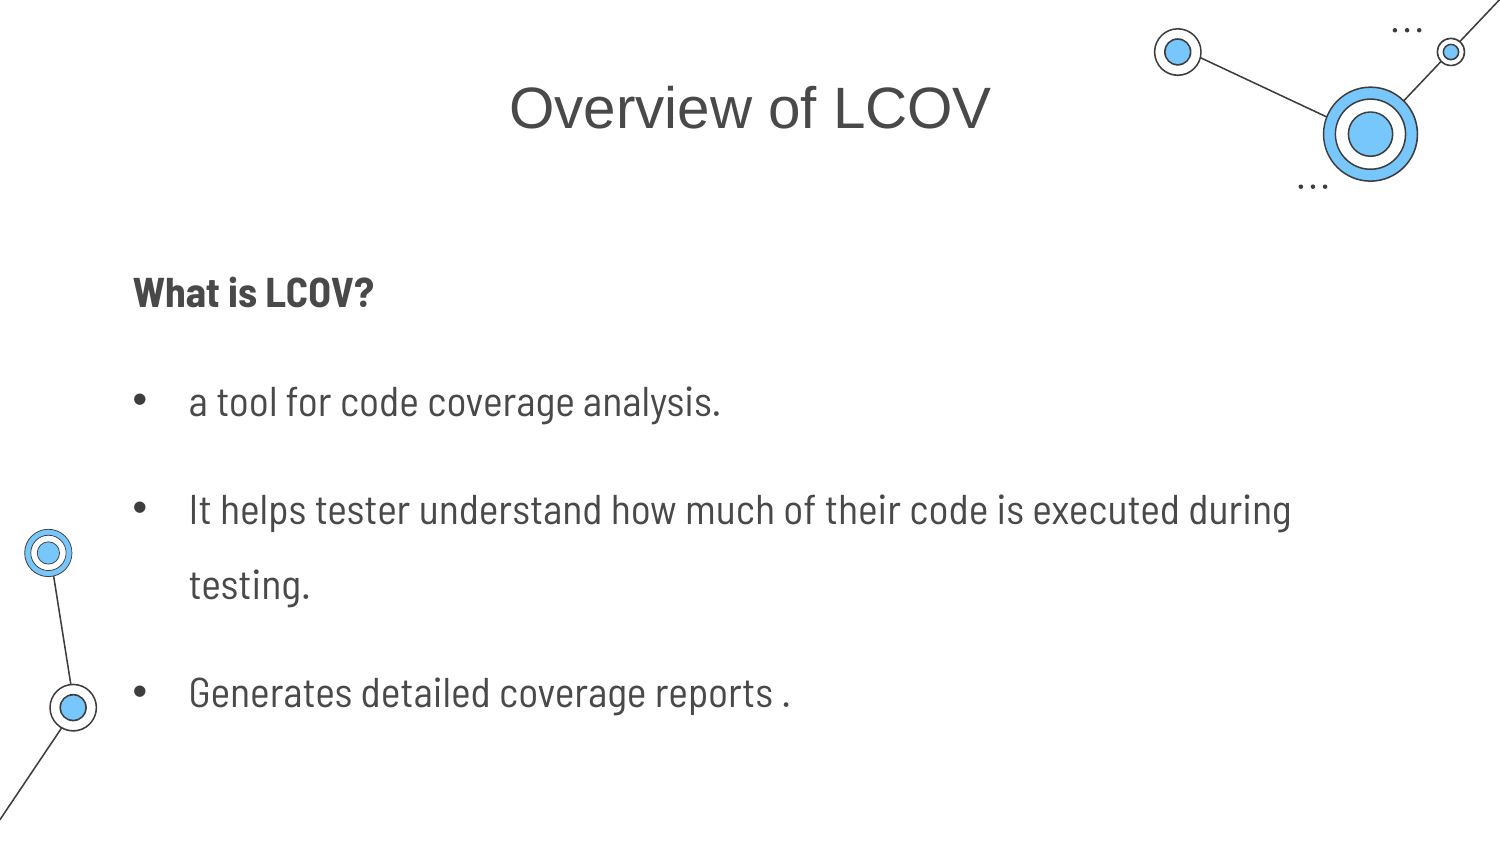

# Overview of LCOV
What is LCOV?
a tool for code coverage analysis.
It helps tester understand how much of their code is executed during testing.
Generates detailed coverage reports .